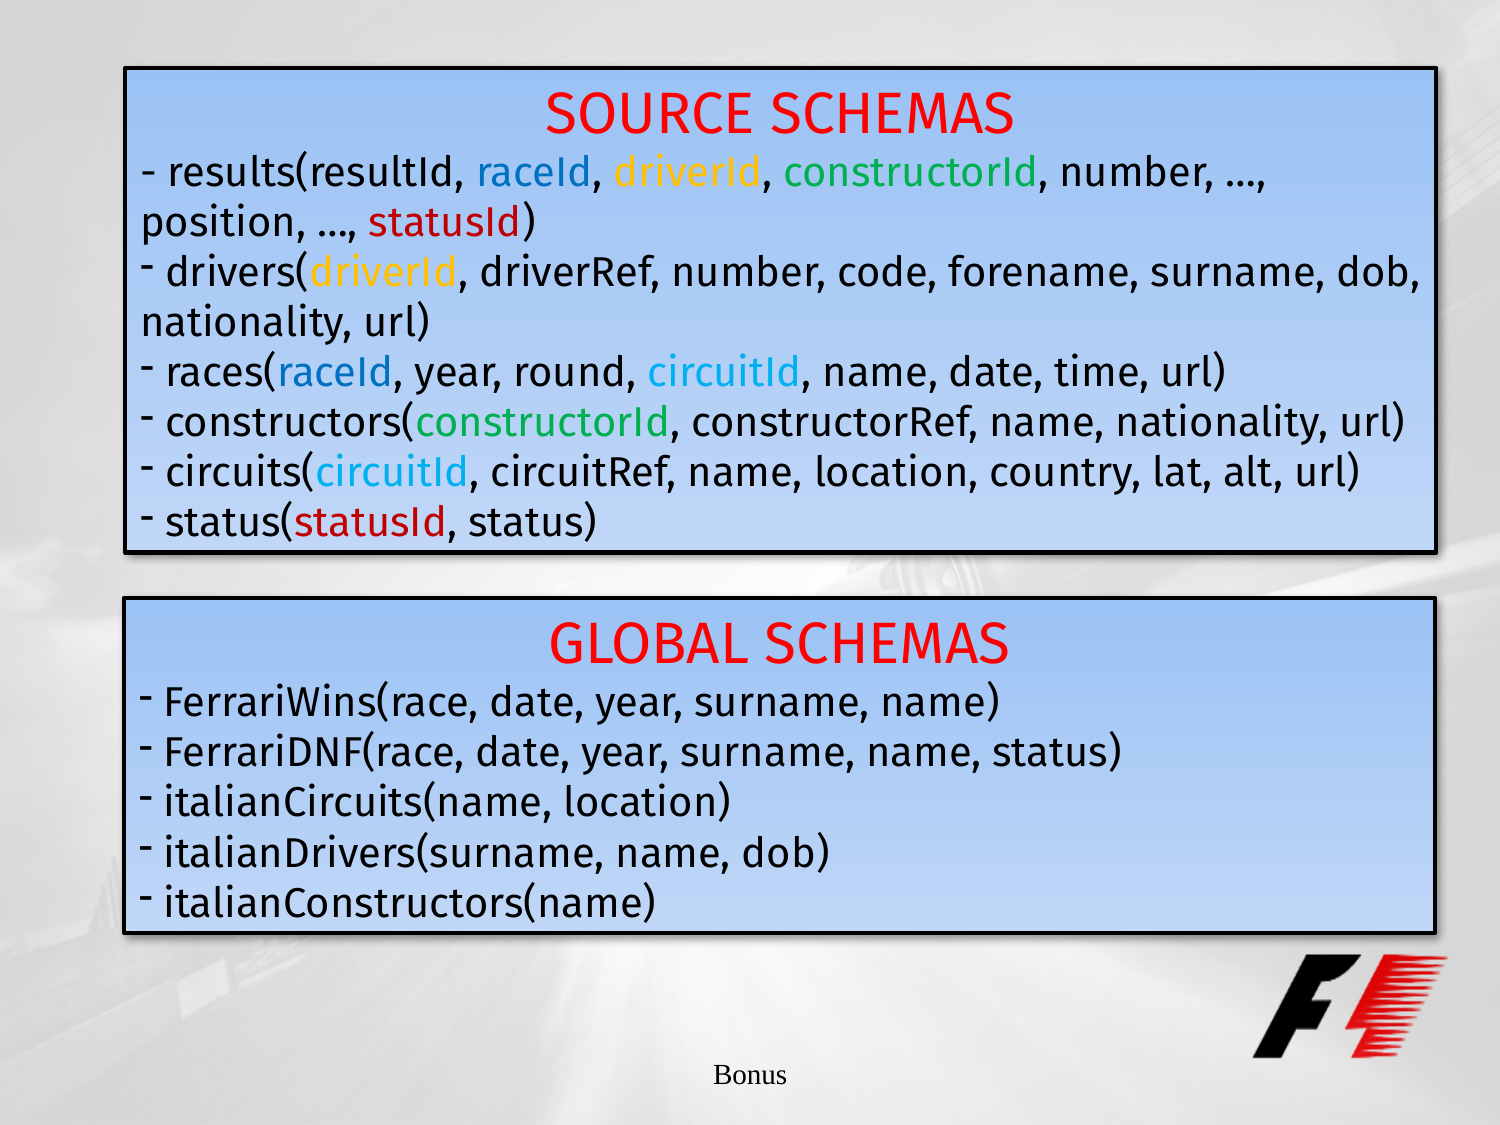

SOURCE SCHEMAS
- results(resultId, raceId, driverId, constructorId, number, …, position, …, statusId)
 drivers(driverId, driverRef, number, code, forename, surname, dob, nationality, url)
 races(raceId, year, round, circuitId, name, date, time, url)
 constructors(constructorId, constructorRef, name, nationality, url)
 circuits(circuitId, circuitRef, name, location, country, lat, alt, url)
 status(statusId, status)
GLOBAL SCHEMAS
 FerrariWins(race, date, year, surname, name)
 FerrariDNF(race, date, year, surname, name, status)
 italianCircuits(name, location)
 italianDrivers(surname, name, dob)
 italianConstructors(name)
Bonus